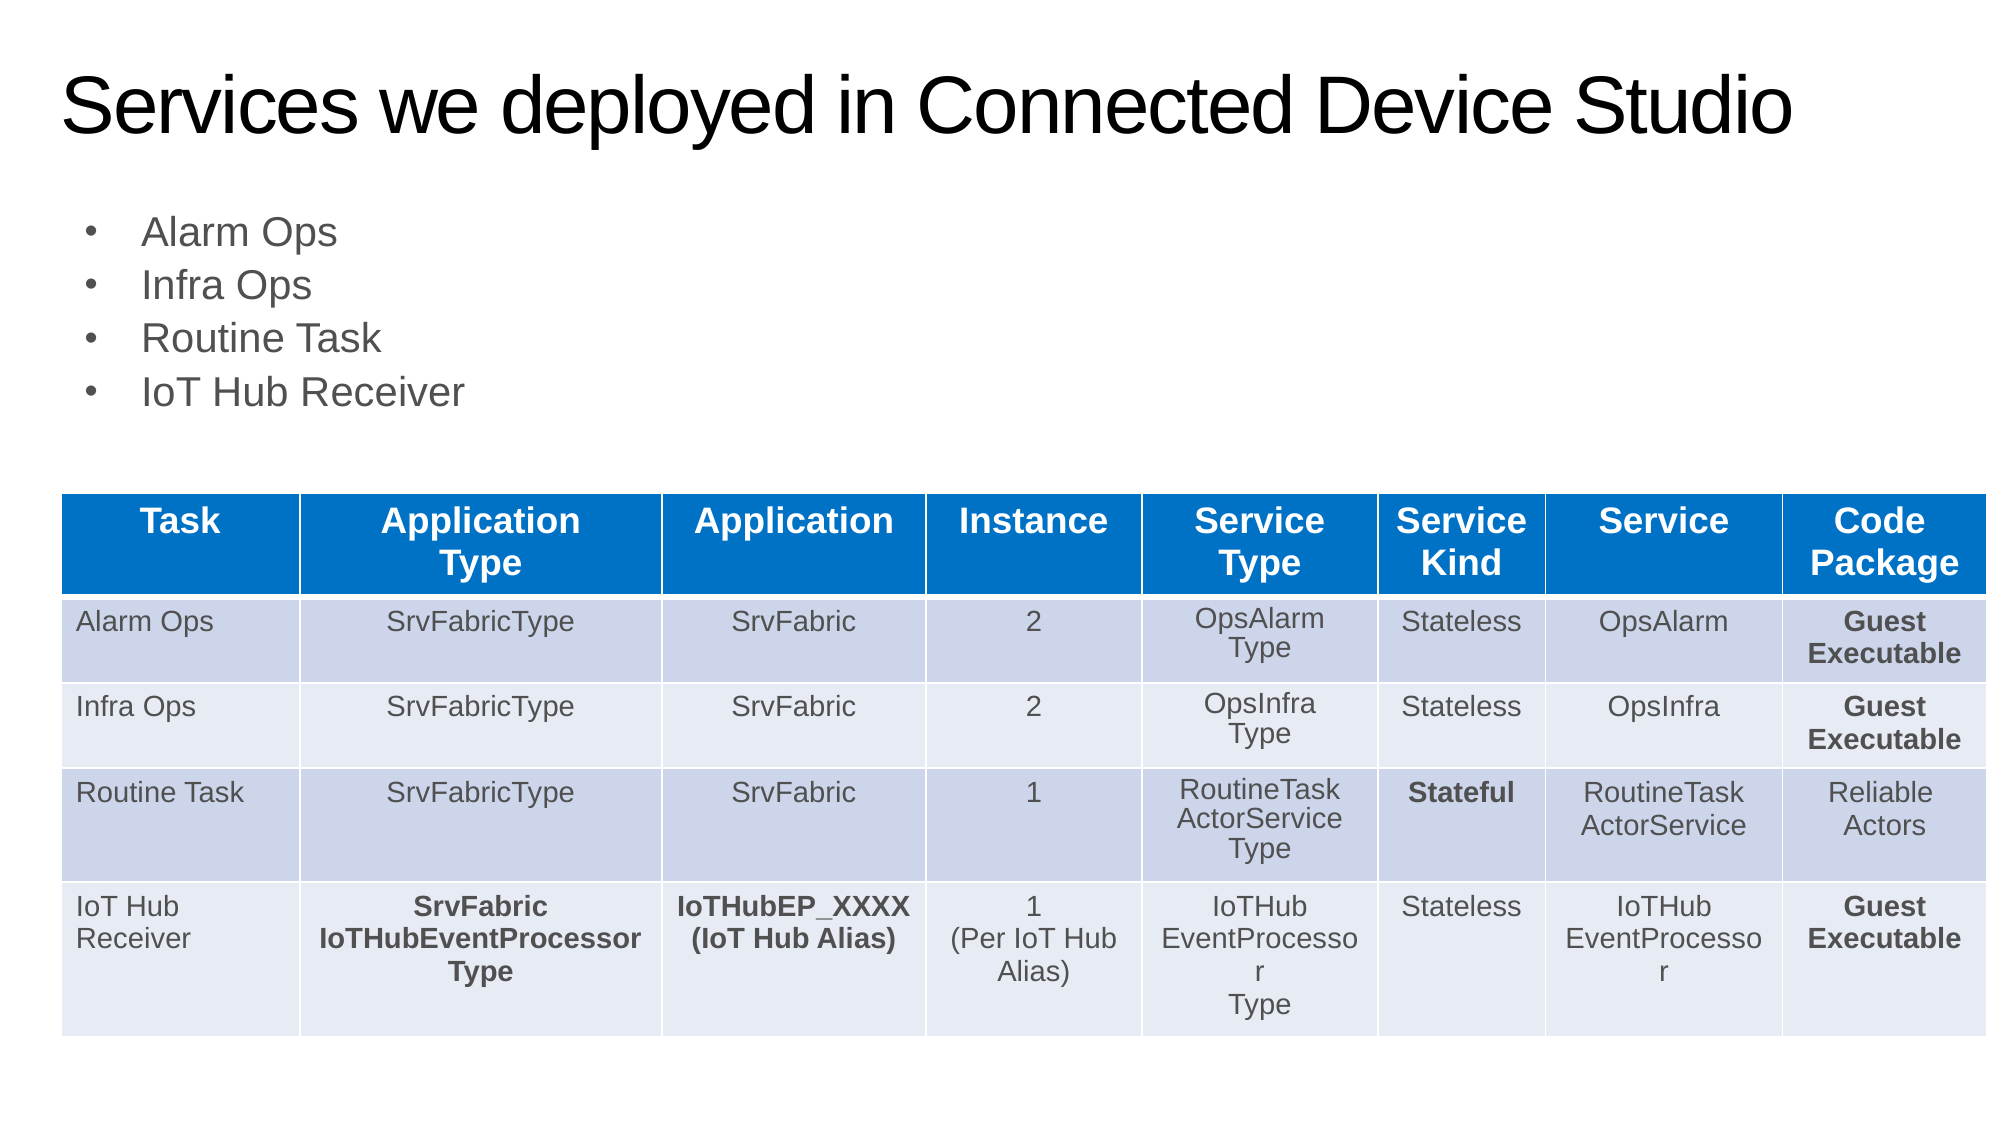

# Services we deployed in Connected Device Studio
Alarm Ops
Infra Ops
Routine Task
IoT Hub Receiver

| Task | Application Type | Application | Instance | Service Type | Service Kind | Service | Code Package |
| --- | --- | --- | --- | --- | --- | --- | --- |
| Alarm Ops | SrvFabricType | SrvFabric | 2 | OpsAlarm Type | Stateless | OpsAlarm | Guest Executable |
| Infra Ops | SrvFabricType | SrvFabric | 2 | OpsInfra Type | Stateless | OpsInfra | Guest Executable |
| Routine Task | SrvFabricType | SrvFabric | 1 | RoutineTask ActorService Type | Stateful | RoutineTask ActorService | Reliable Actors |
| IoT Hub Receiver | SrvFabric IoTHubEventProcessor Type | IoTHubEP\_XXXX (IoT Hub Alias) | 1 (Per IoT Hub Alias) | IoTHub EventProcessor Type | Stateless | IoTHub EventProcessor | Guest Executable |